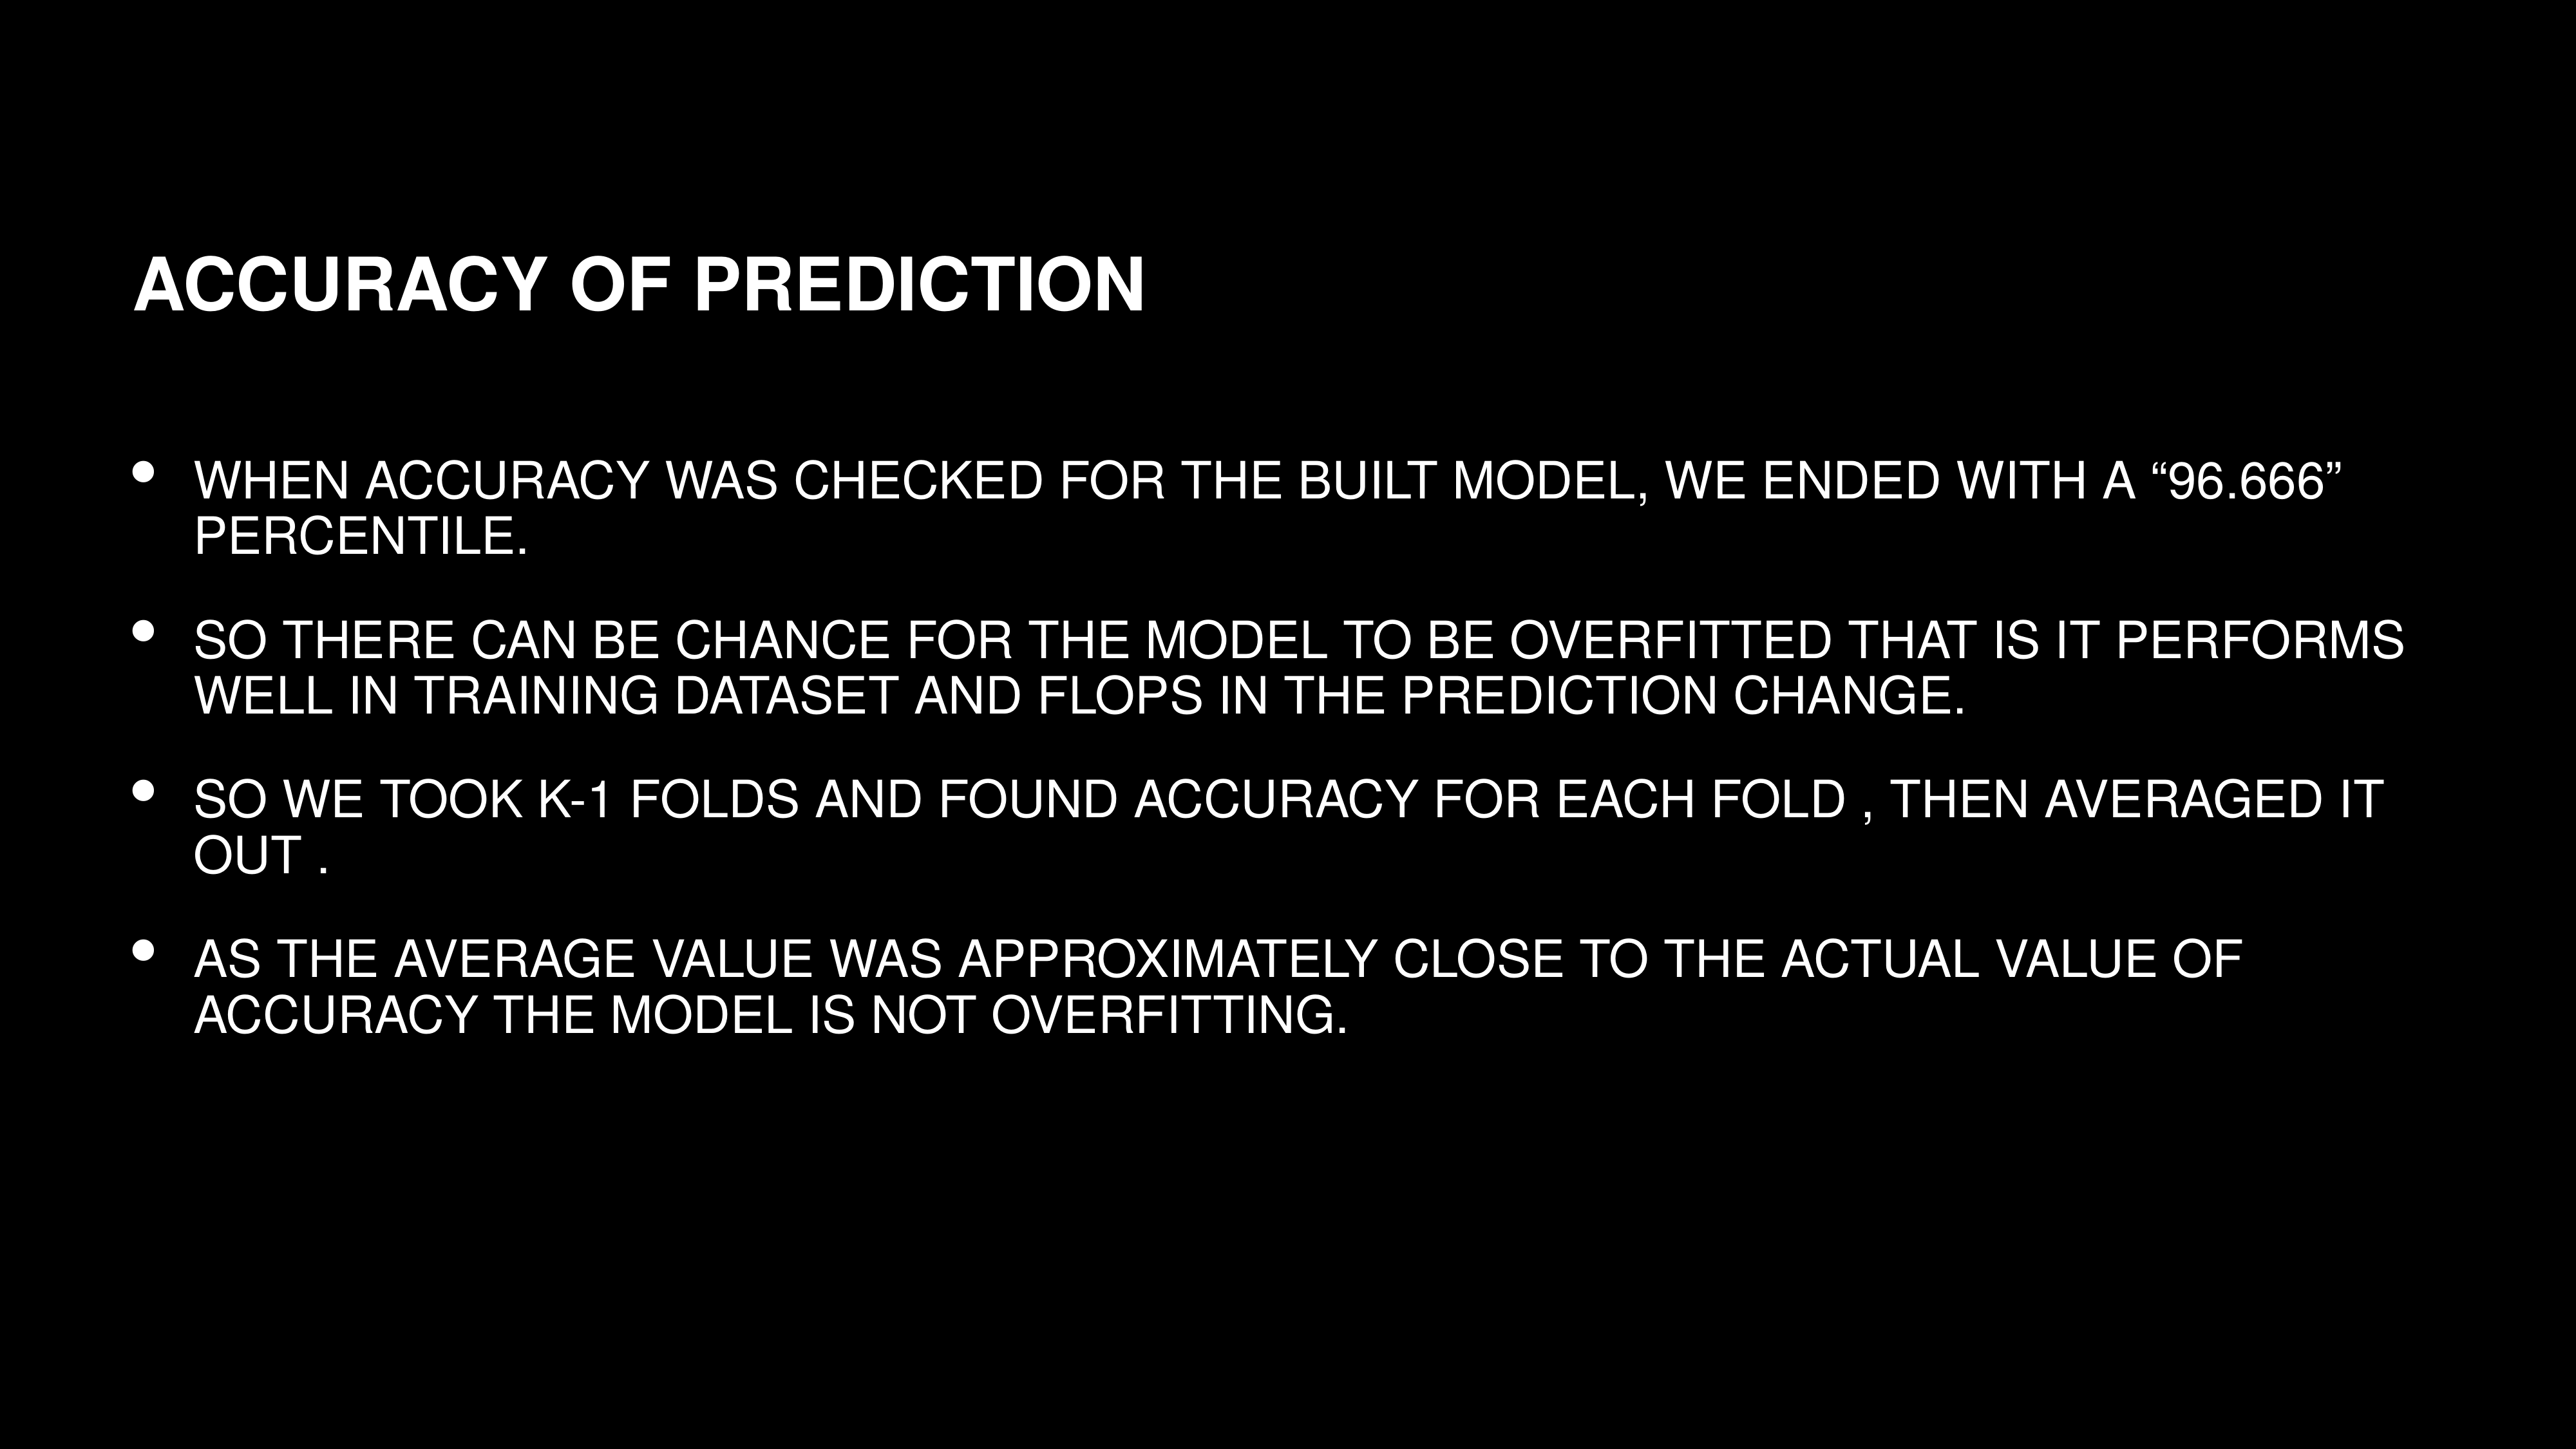

# ACCURACY OF PREDICTION
WHEN ACCURACY WAS CHECKED FOR THE BUILT MODEL, WE ENDED WITH A “96.666” PERCENTILE.
SO THERE CAN BE CHANCE FOR THE MODEL TO BE OVERFITTED THAT IS IT PERFORMS WELL IN TRAINING DATASET AND FLOPS IN THE PREDICTION CHANGE.
SO WE TOOK K-1 FOLDS AND FOUND ACCURACY FOR EACH FOLD , THEN AVERAGED IT OUT .
AS THE AVERAGE VALUE WAS APPROXIMATELY CLOSE TO THE ACTUAL VALUE OF ACCURACY THE MODEL IS NOT OVERFITTING.